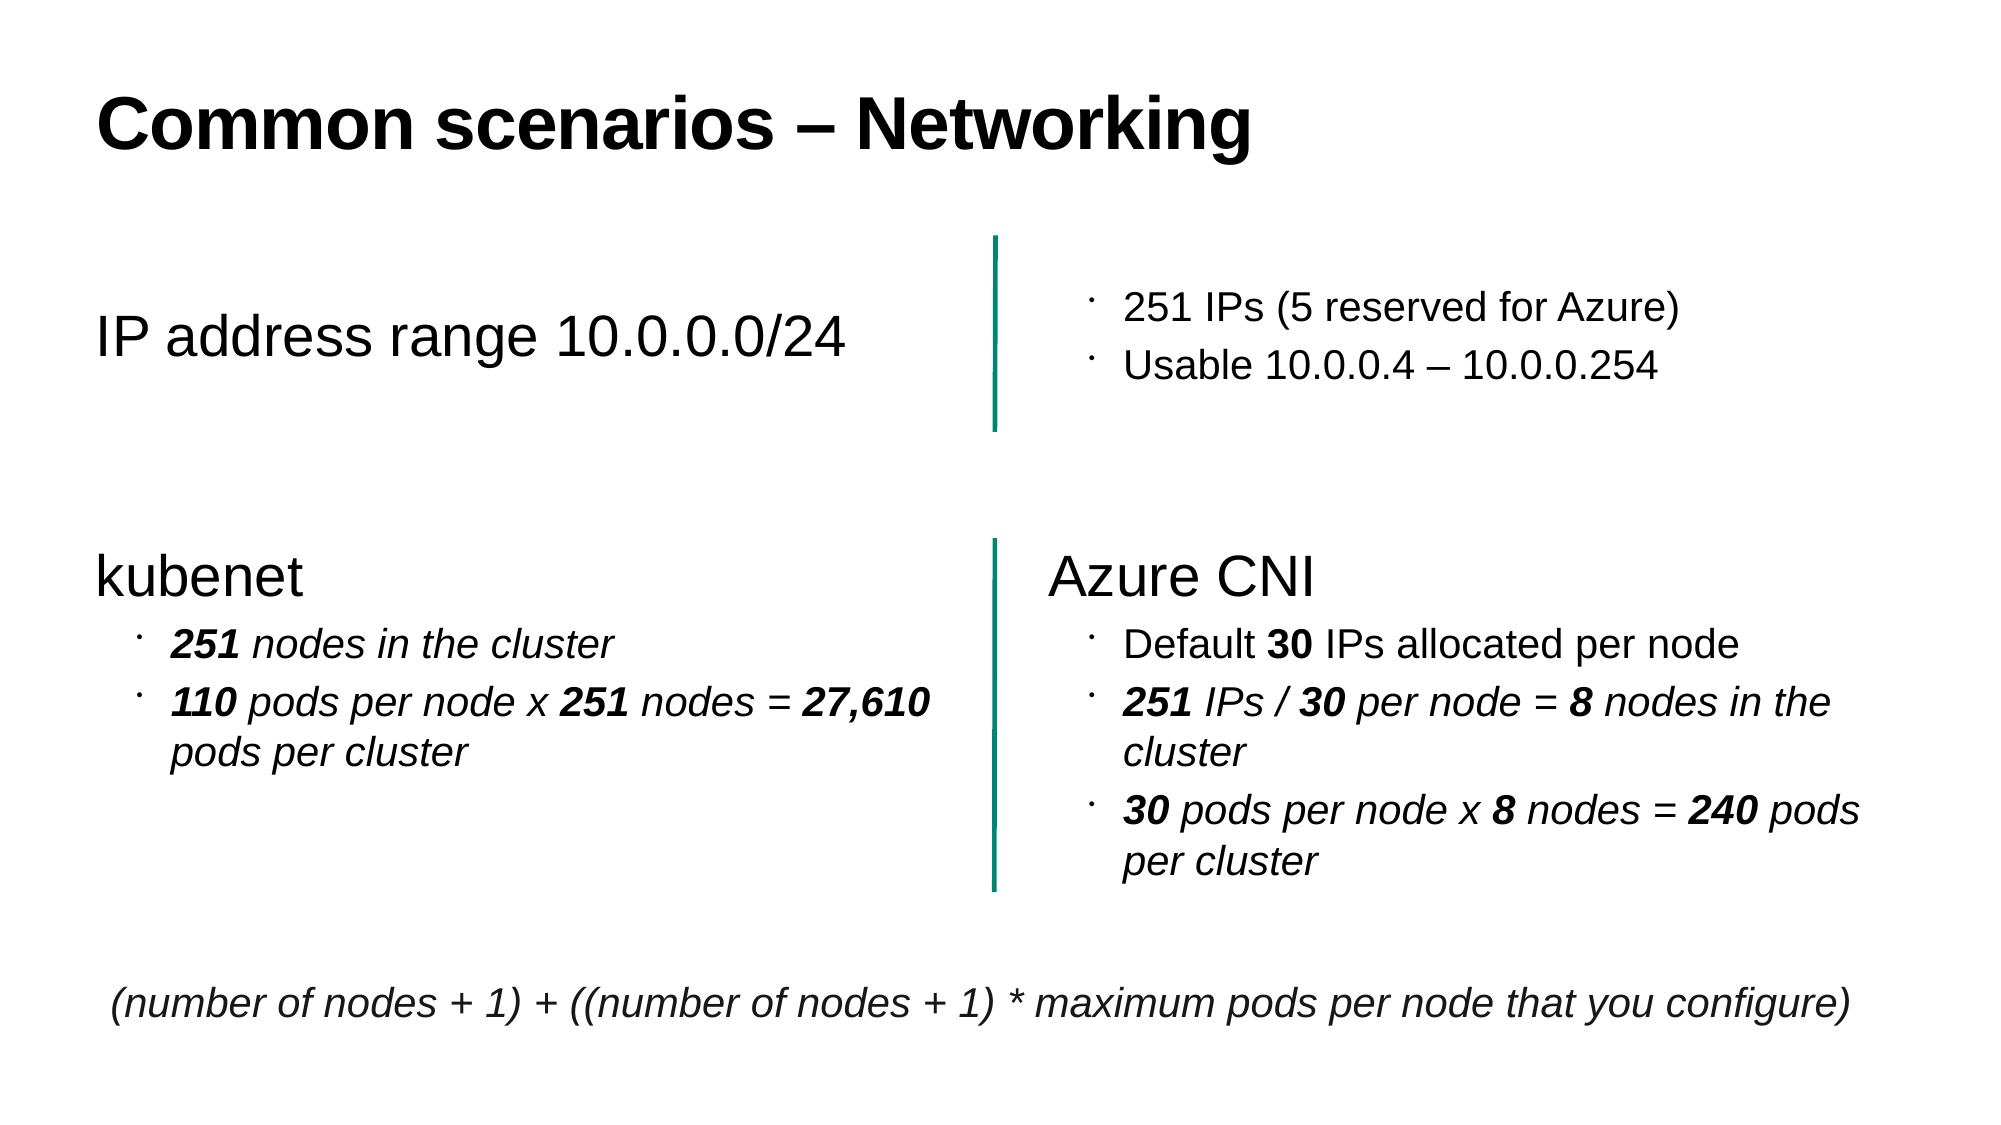

# Common scenarios – Networking
251 IPs (5 reserved for Azure)
Usable 10.0.0.4 – 10.0.0.254
IP address range 10.0.0.0/24
kubenet
251 nodes in the cluster
110 pods per node x 251 nodes = 27,610 pods per cluster
Azure CNI
Default 30 IPs allocated per node
251 IPs / 30 per node = 8 nodes in the cluster
30 pods per node x 8 nodes = 240 pods per cluster
(number of nodes + 1) + ((number of nodes + 1) * maximum pods per node that you configure)